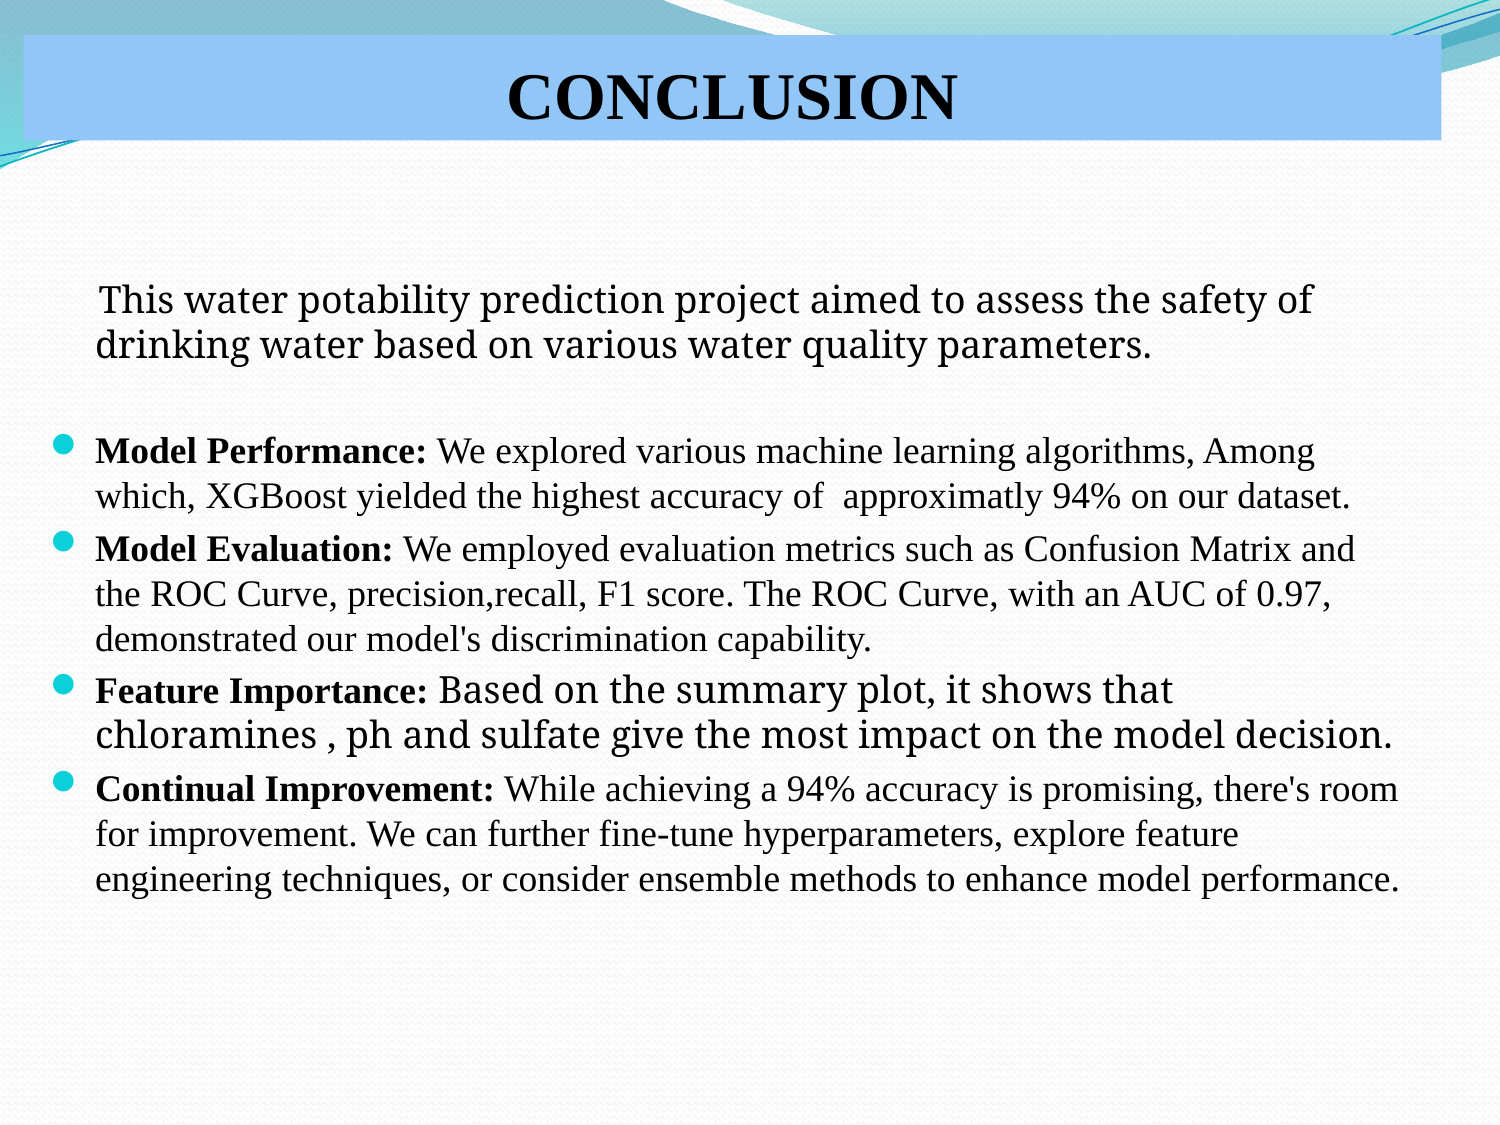

CONCLUSION
# CONCLUSION

     This water potability prediction project aimed to assess the safety of drinking water based on various water quality parameters.

Model Performance: We explored various machine learning algorithms, Among which, XGBoost yielded the highest accuracy of  approximatly 94% on our dataset.
Model Evaluation: We employed evaluation metrics such as Confusion Matrix and the ROC Curve, precision,recall, F1 score. The ROC Curve, with an AUC of 0.97, demonstrated our model's discrimination capability.
Feature Importance: Based on the summary plot, it shows that chloramines , ph and sulfate give the most impact on the model decision.
Continual Improvement: While achieving a 94% accuracy is promising, there's room for improvement. We can further fine-tune hyperparameters, explore feature engineering techniques, or consider ensemble methods to enhance model performance.